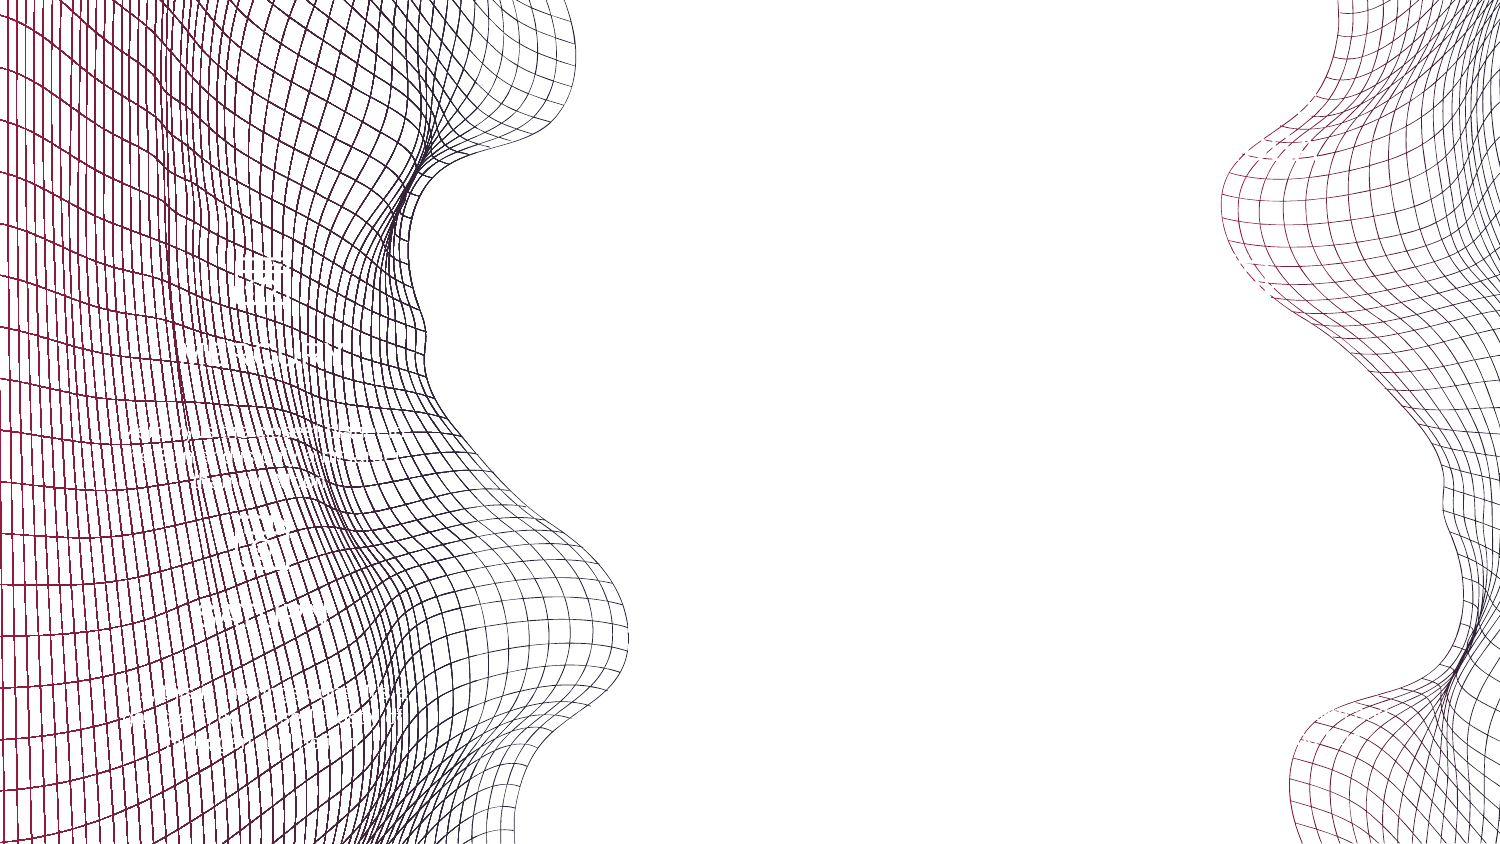

SOMETIMES, REVIEWING CONCEPTS IS A GOOD IDEA

MERCURY
Mercury is the closest planet to the Sun and is only a bit larger than our Moon
VENUS
Venus has a beautiful name, but it’s terribly hot, even hotter than Mercury
MARS
Despite being red, Mars is a cold place, not hot. The planet is full of iron oxide dust
SATURN
Yes, this is the ringed one. It’s a gas giant, composed mostly of hydrogen and helium

JUPITER
Jupiter is a gas giant and the biggest planet in our Solar System
NEPTUNE
Neptune is the fourth-largest planet in our Solar System and the farthest from the Sun